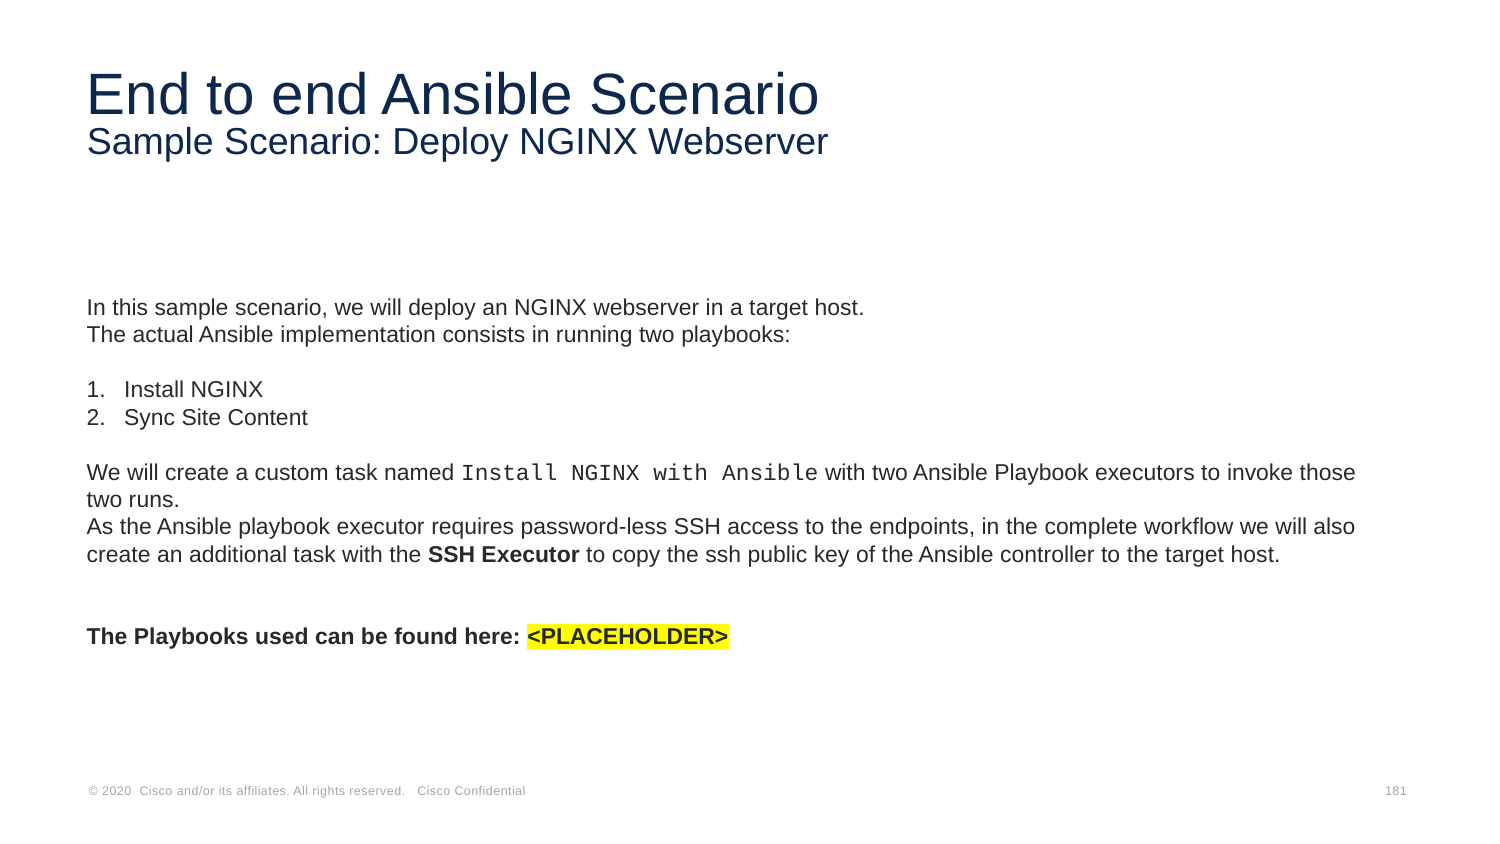

# End to end Ansible Scenario Sample Scenario: Deploy NGINX Webserver
In this sample scenario, we will deploy an NGINX webserver in a target host.
The actual Ansible implementation consists in running two playbooks:

Install NGINX
Sync Site Content

We will create a custom task named Install NGINX with Ansible with two Ansible Playbook executors to invoke those two runs.
As the Ansible playbook executor requires password-less SSH access to the endpoints, in the complete workflow we will also create an additional task with the SSH Executor to copy the ssh public key of the Ansible controller to the target host.

The Playbooks used can be found here: <PLACEHOLDER>